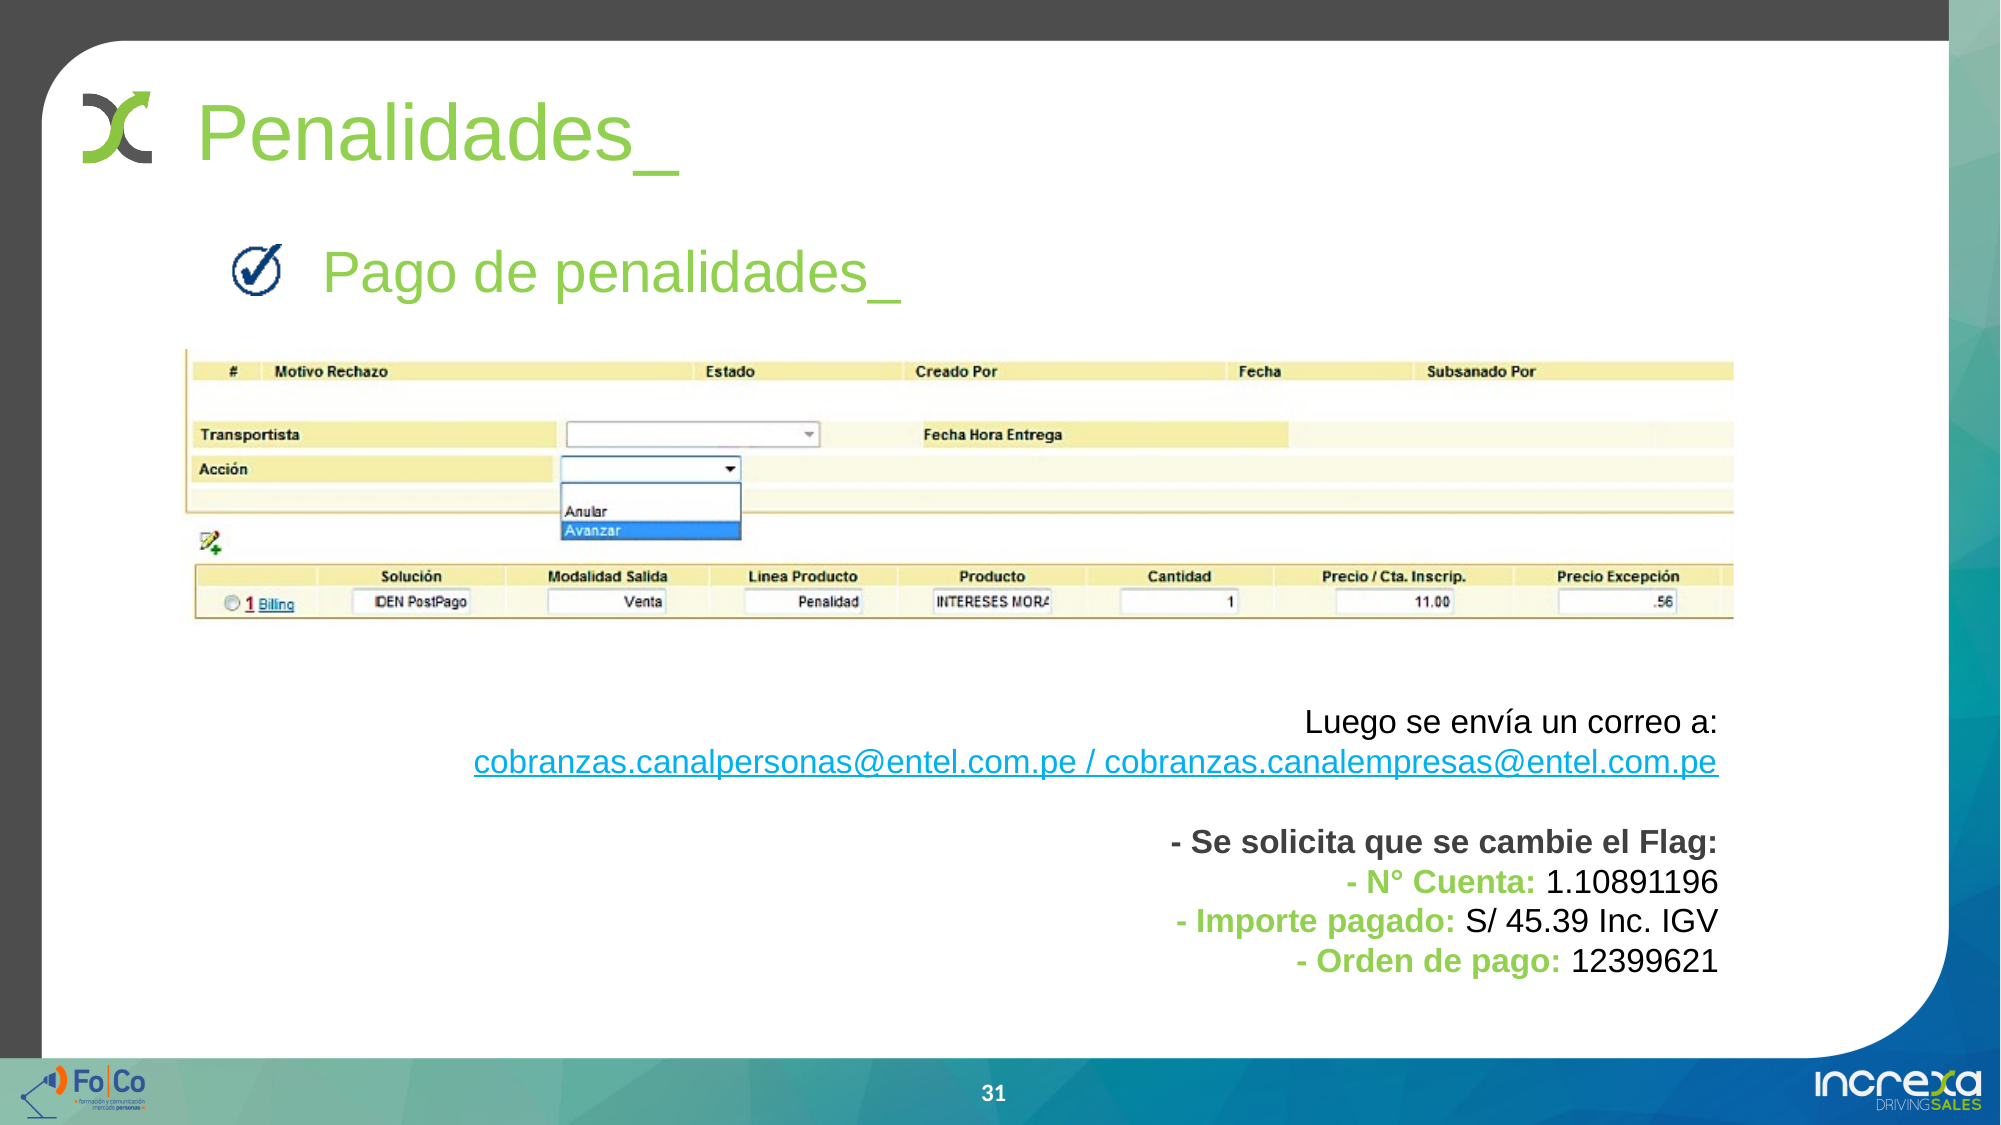

# Penalidades_
Pago de penalidades_

Luego se envía un correo a:
cobranzas.canalpersonas@entel.com.pe / cobranzas.canalempresas@entel.com.pe

- Se solicita que se cambie el Flag:
- N° Cuenta: 1.10891196
- Importe pagado: S/ 45.39 Inc. IGV
- Orden de pago: 12399621
31